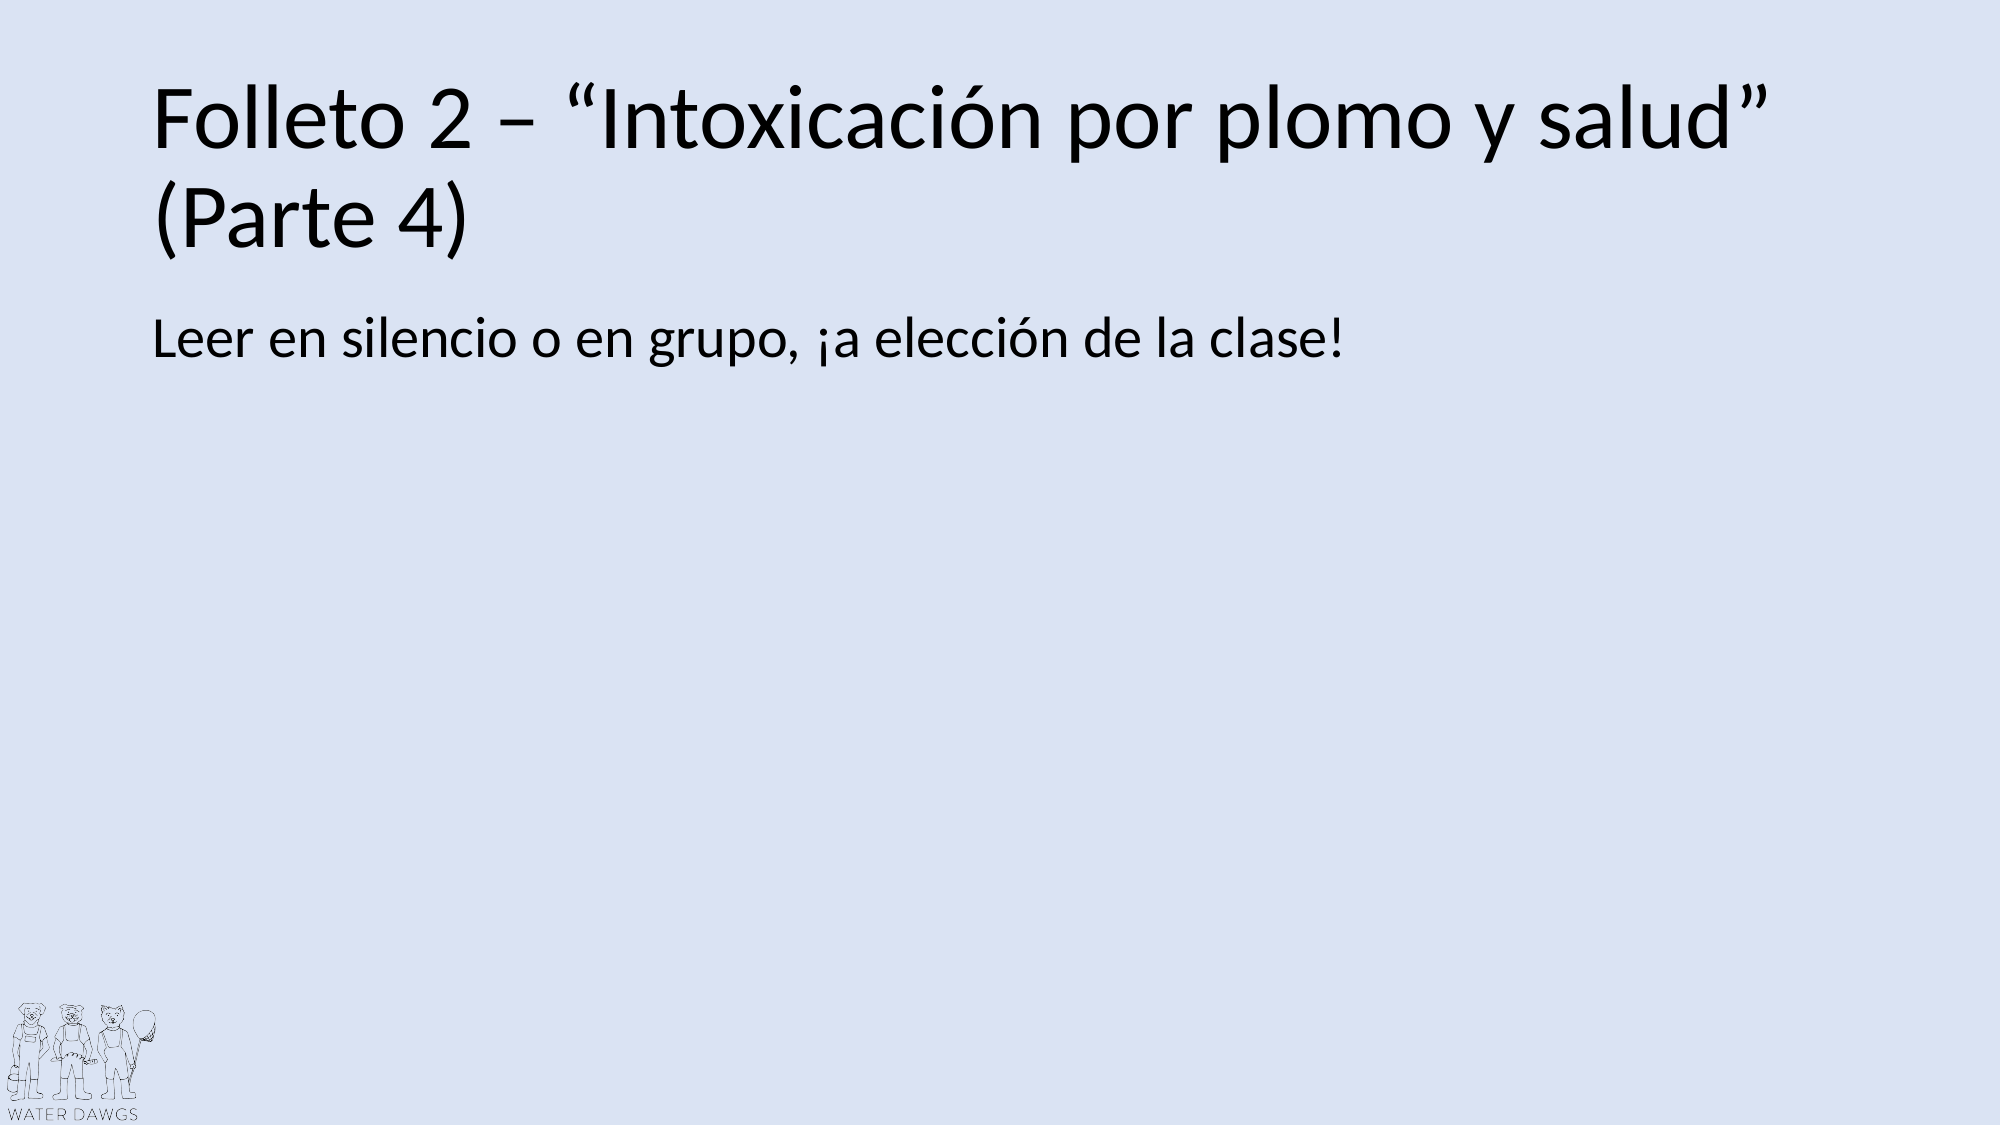

# Folleto 2 – “Intoxicación por plomo y salud” (Parte 4)
Leer en silencio o en grupo, ¡a elección de la clase!